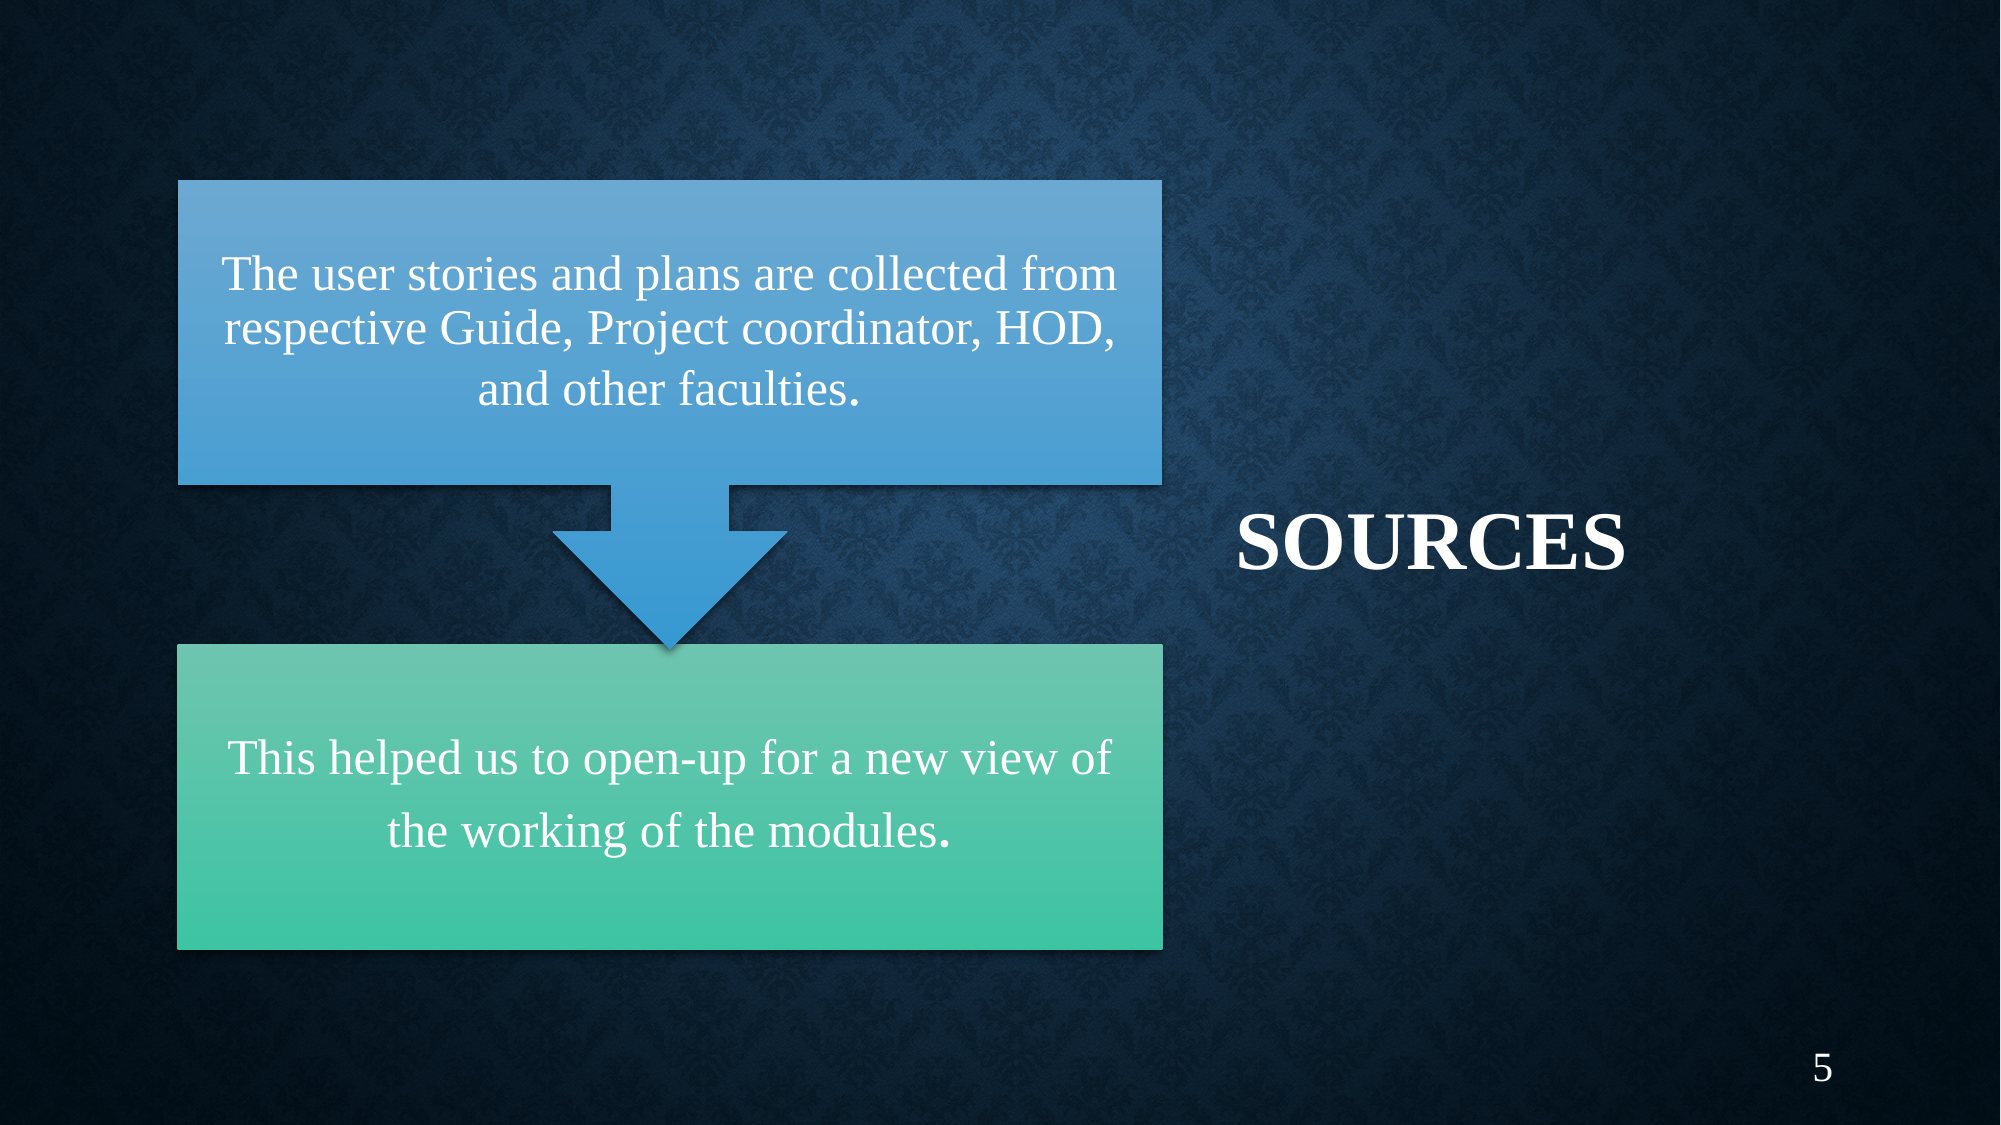

# Sources
This helped us to open-up for a new view of the working of the modules.
The user stories and plans are collected from respective Guide, Project coordinator, HOD, and other faculties.
5